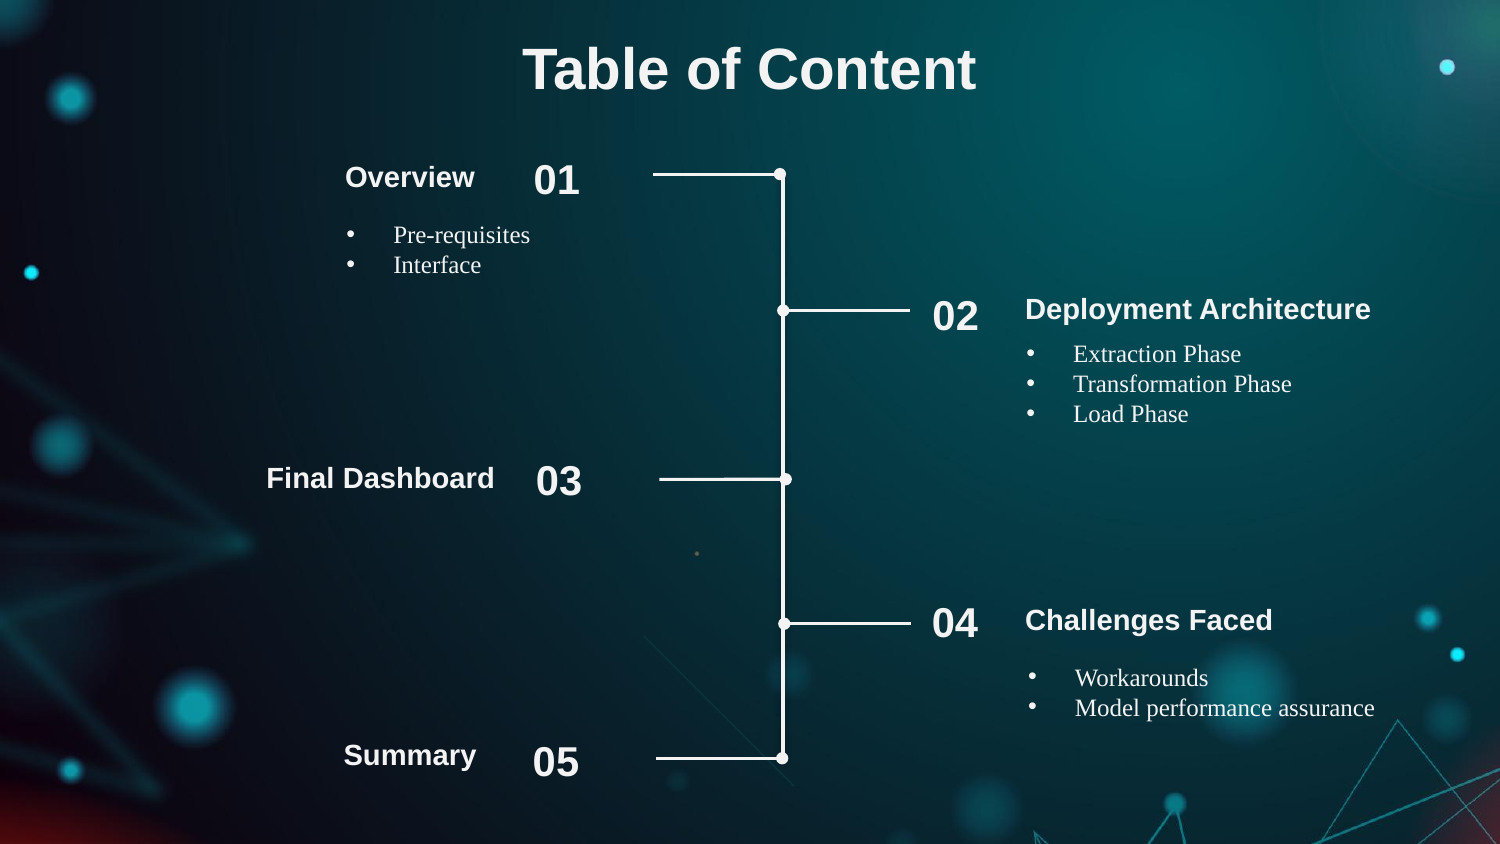

# Table of Content
01
Overview
Pre-requisites
Interface

02

Deployment Architecture
Extraction Phase
Transformation Phase
Load Phase
03
Final Dashboard
04
Challenges Faced
Workarounds
Model performance assurance

05
Summary